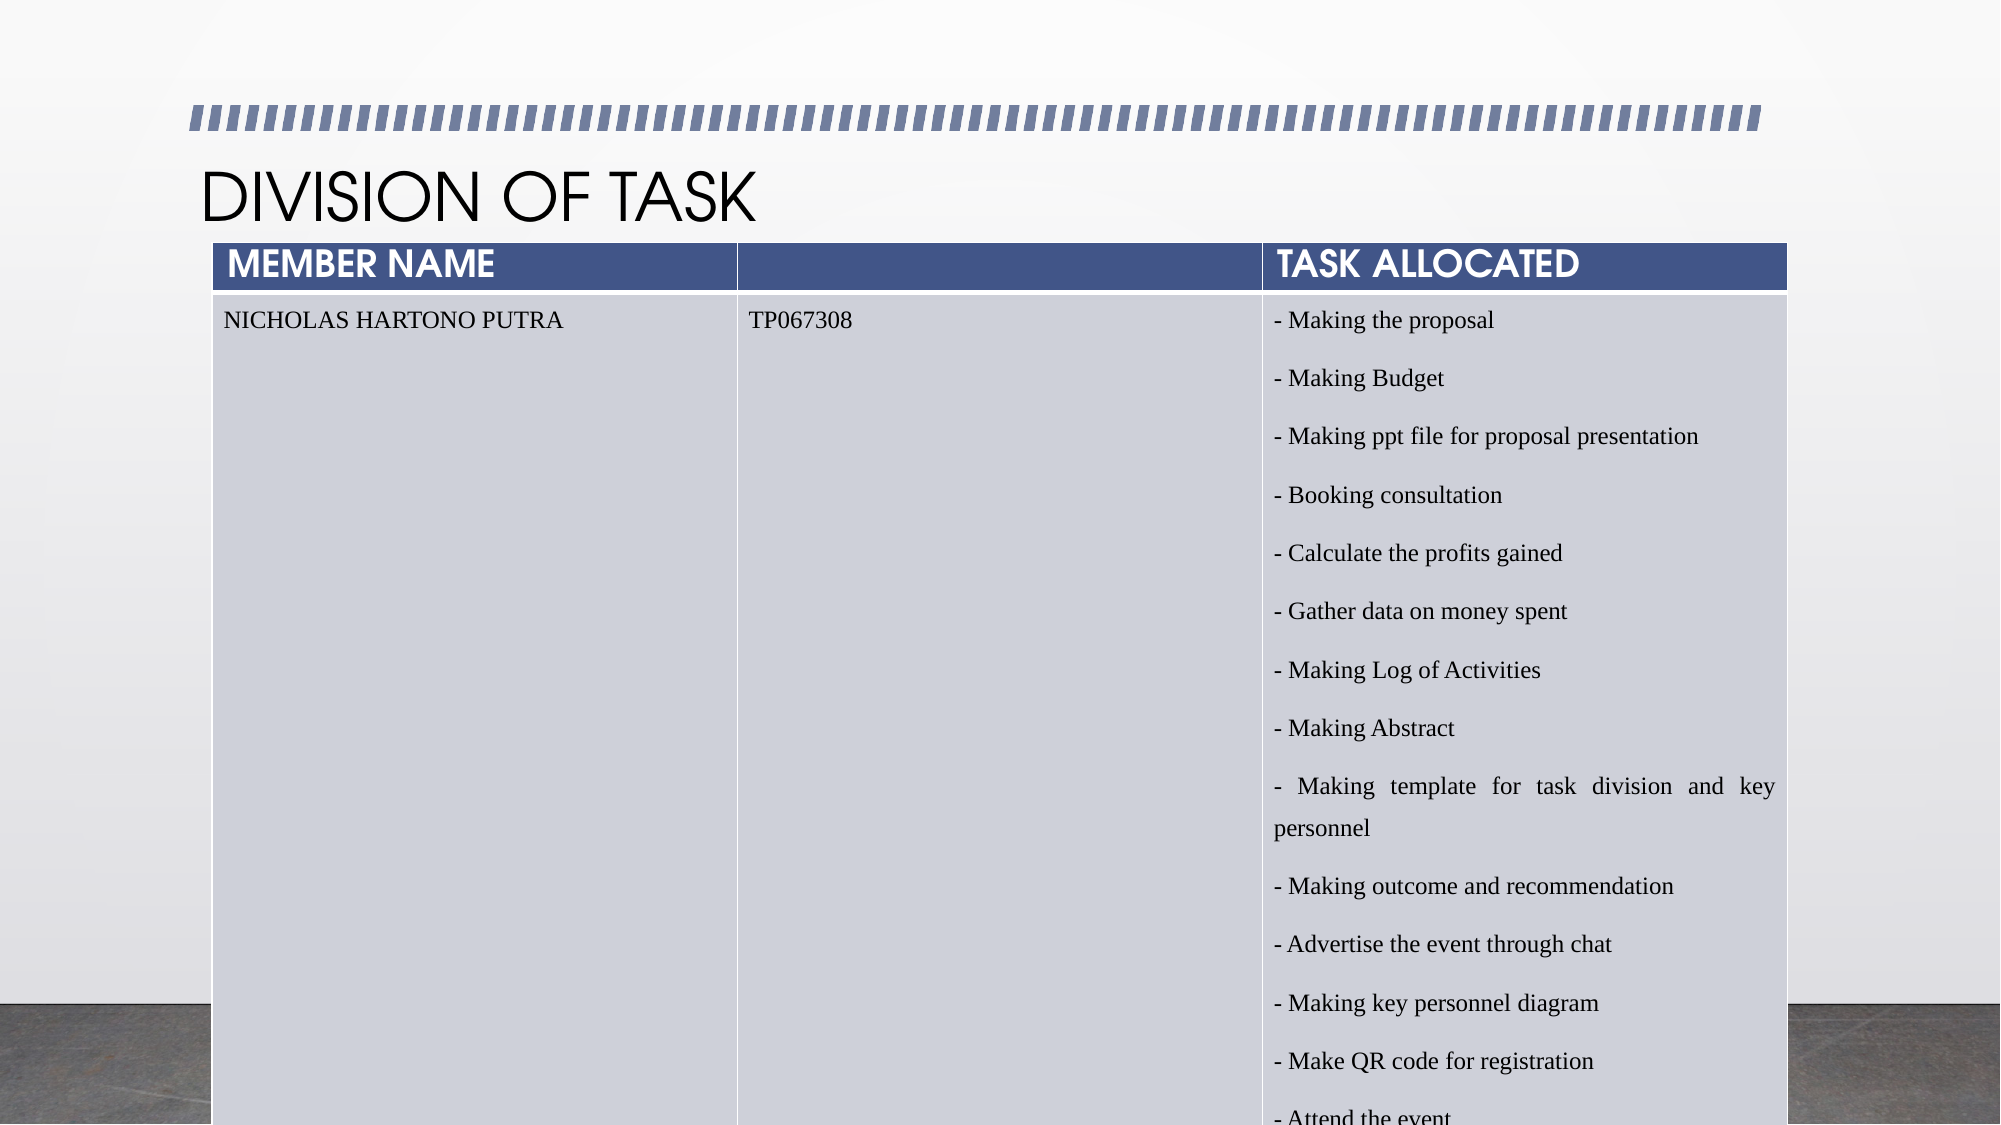

# DIVISION OF TASK
| MEMBER NAME |  | TASK ALLOCATED |
| --- | --- | --- |
| NICHOLAS HARTONO PUTRA | TP067308 | - Making the proposal - Making Budget - Making ppt file for proposal presentation - Booking consultation - Calculate the profits gained - Gather data on money spent - Making Log of Activities - Making Abstract - Making template for task division and key personnel - Making outcome and recommendation - Advertise the event through chat - Making key personnel diagram - Make QR code for registration - Attend the event |